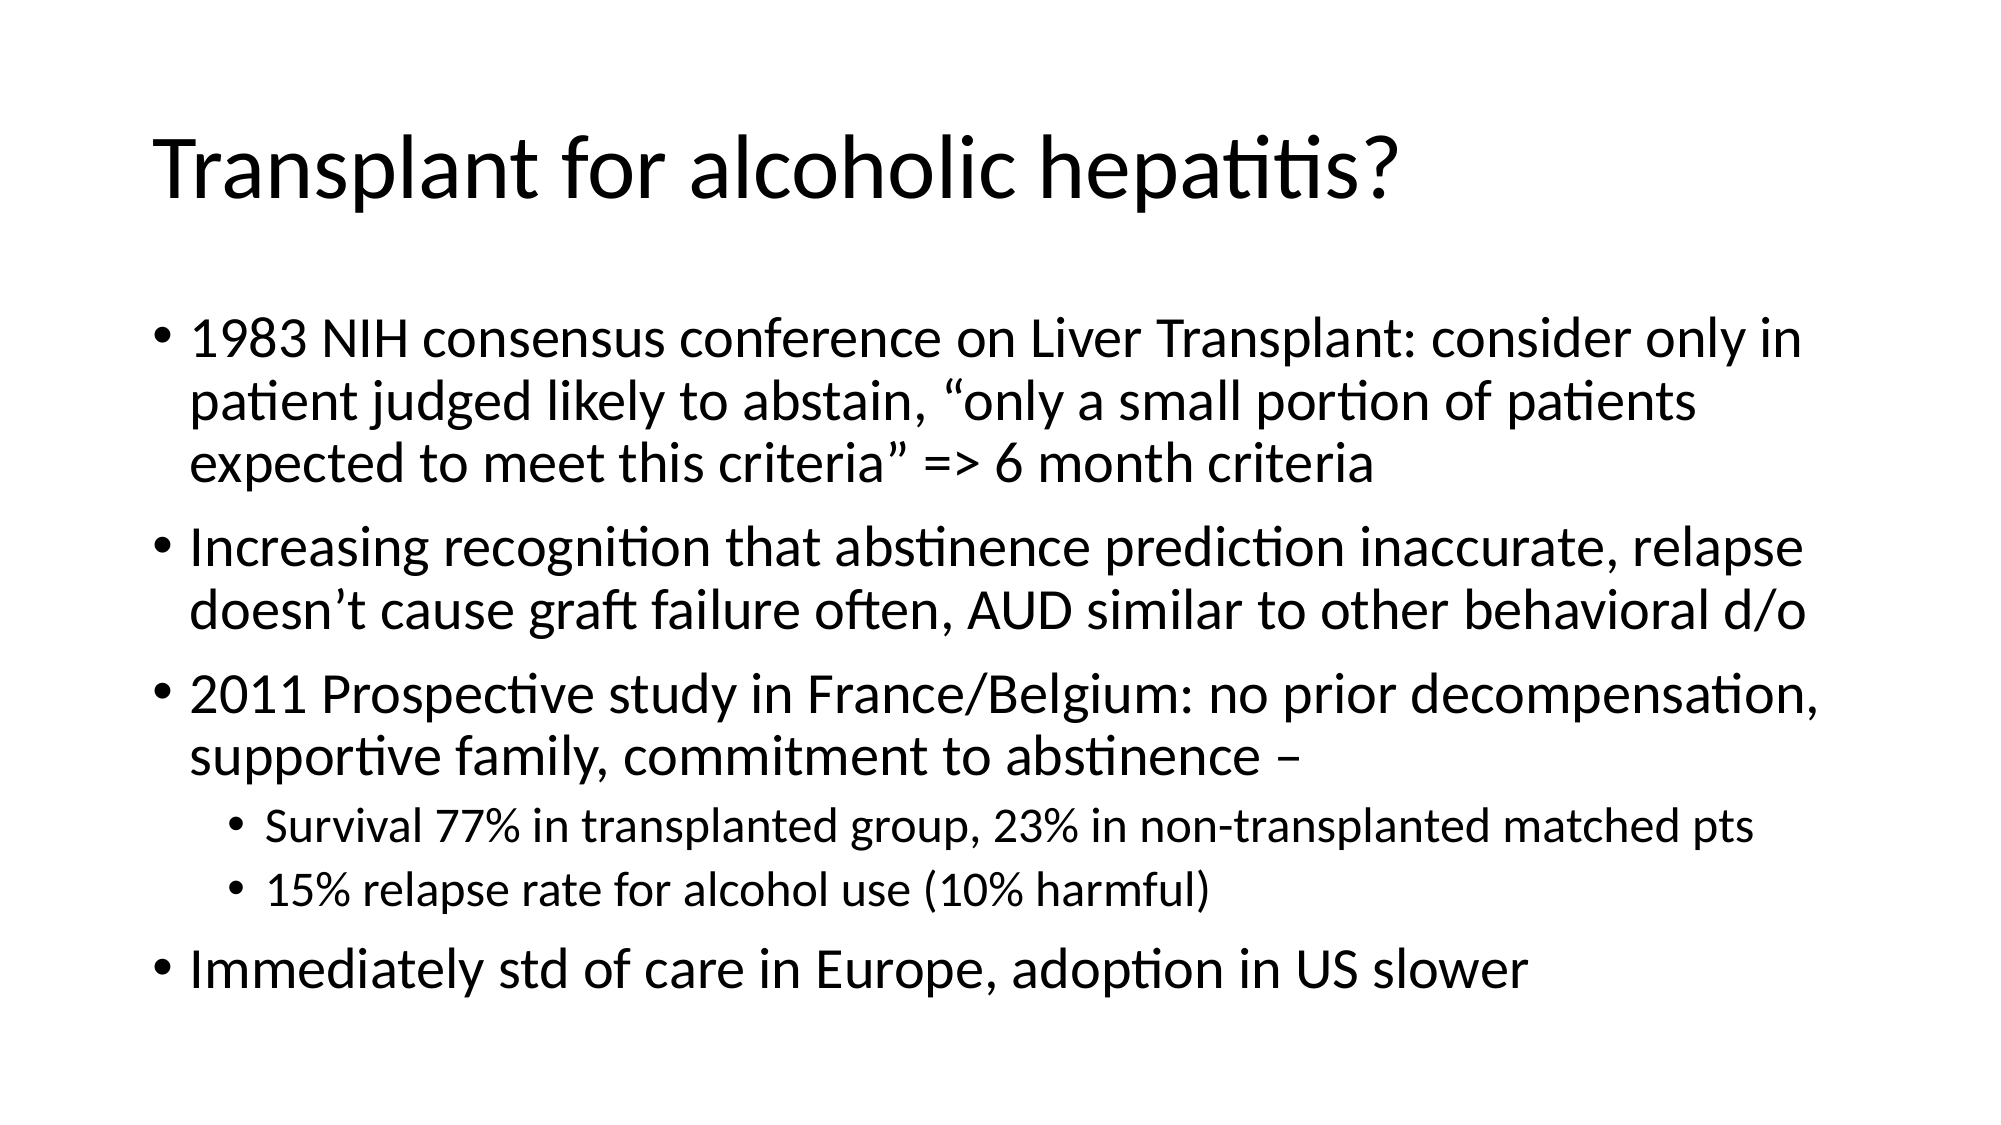

# Transplant for alcoholic hepatitis?
1983 NIH consensus conference on Liver Transplant: consider only in patient judged likely to abstain, “only a small portion of patients expected to meet this criteria” => 6 month criteria
Increasing recognition that abstinence prediction inaccurate, relapse doesn’t cause graft failure often, AUD similar to other behavioral d/o
2011 Prospective study in France/Belgium: no prior decompensation, supportive family, commitment to abstinence –
Survival 77% in transplanted group, 23% in non-transplanted matched pts
15% relapse rate for alcohol use (10% harmful)
Immediately std of care in Europe, adoption in US slower